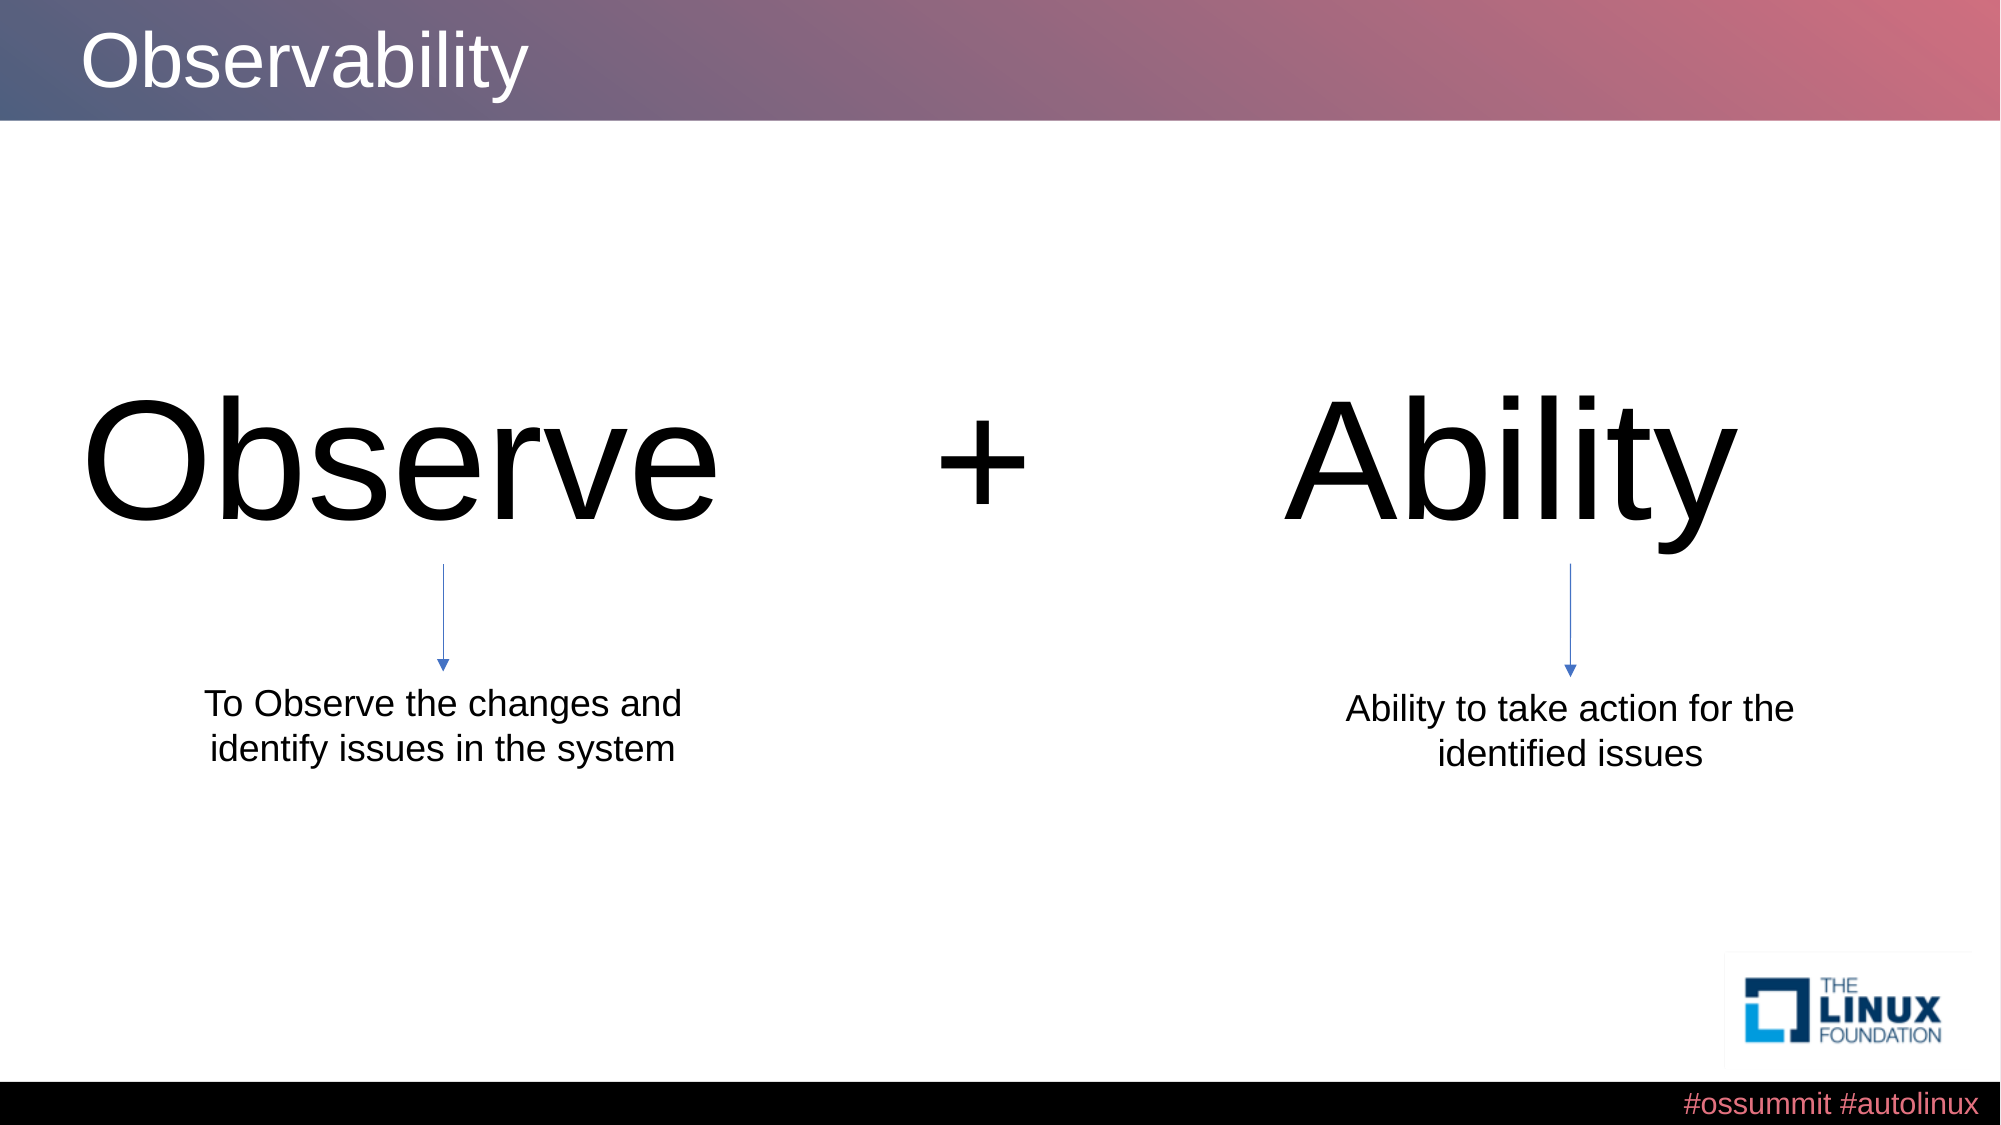

# Observability
+
Ability
Observe
To Observe the changes and identify issues in the system
Ability to take action for the identified issues